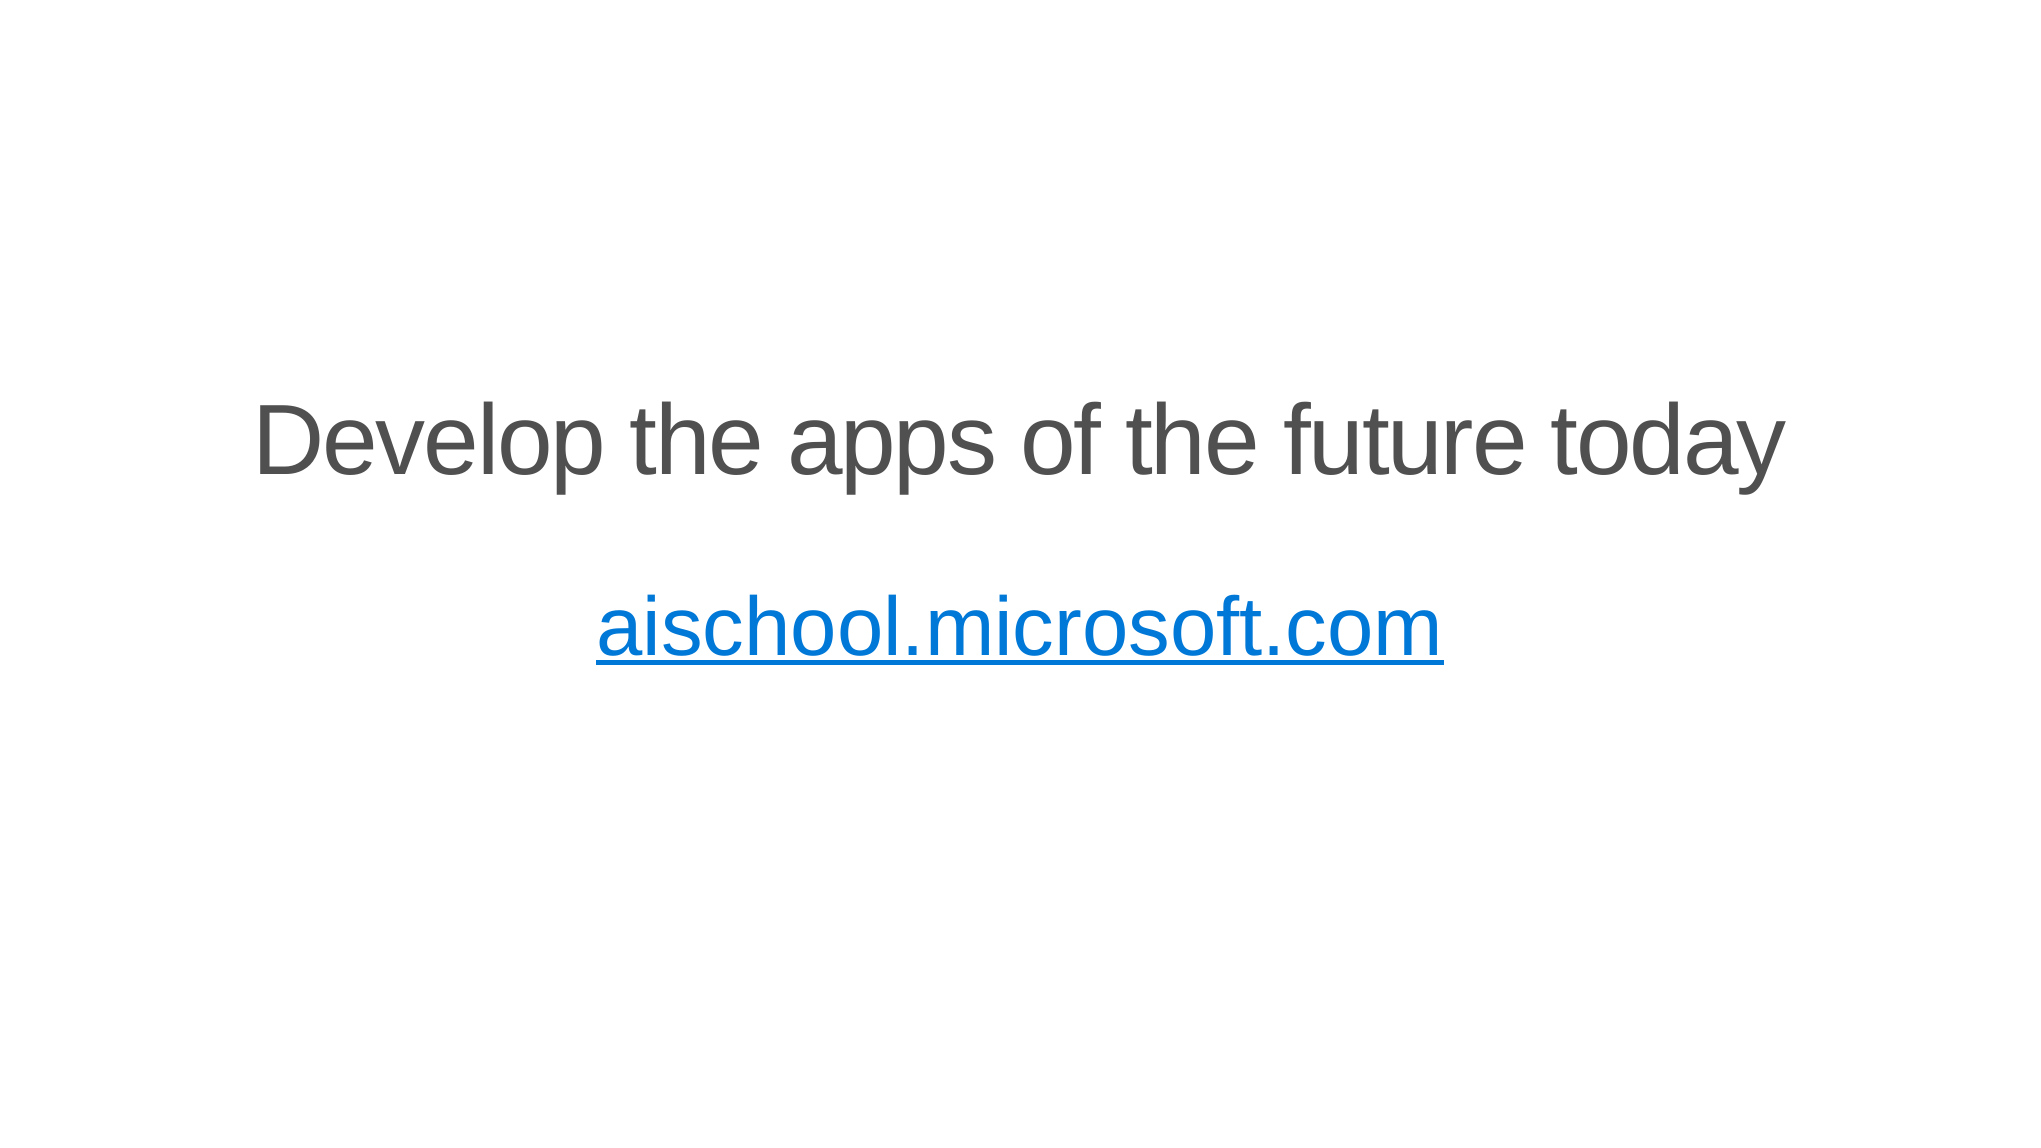

# Develop the apps of the future today
aischool.microsoft.com